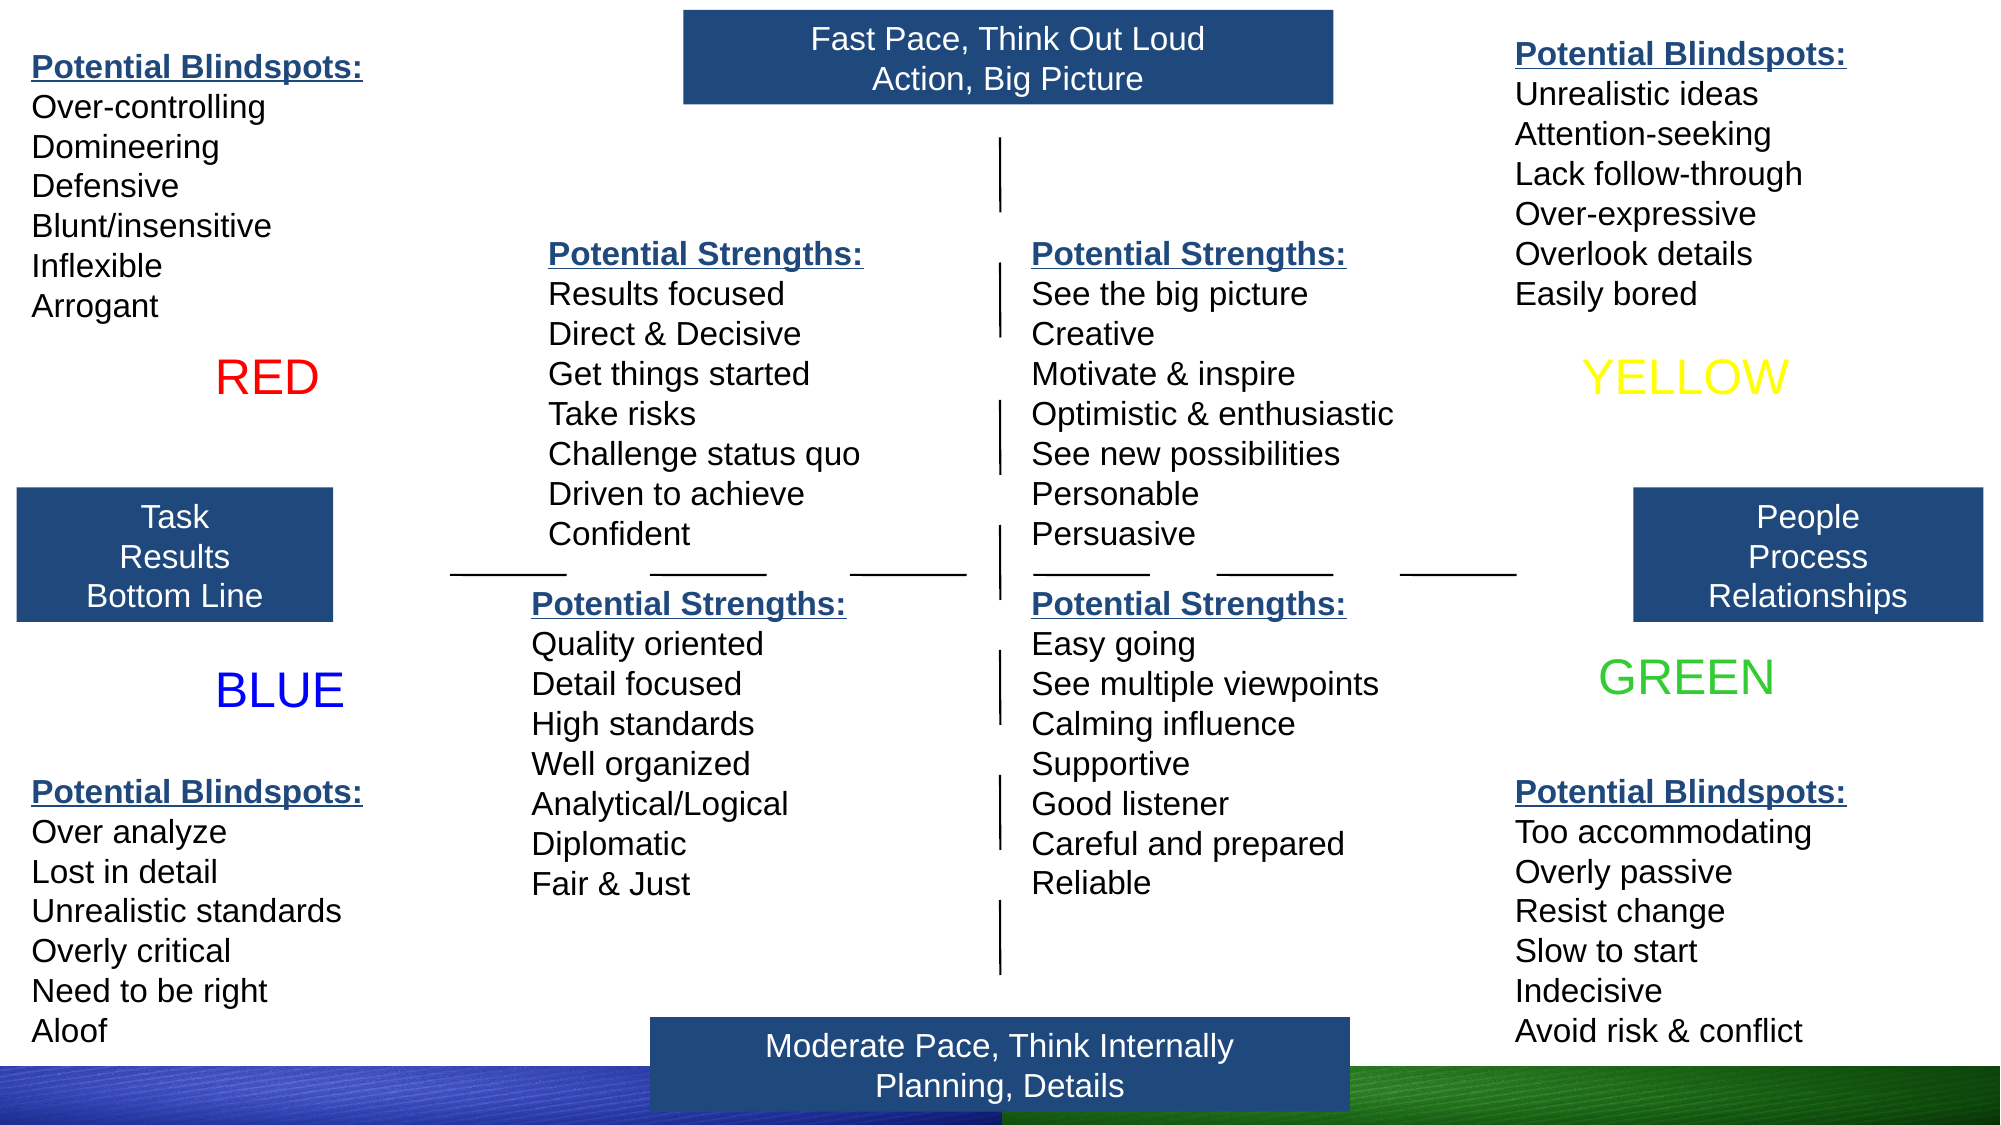

Fast Pace, Think Out Loud
Action, Big Picture
Potential Blindspots:
Unrealistic ideas
Attention-seeking
Lack follow-through
Over-expressive
Overlook details
Easily bored
Potential Blindspots:
Over-controlling
Domineering
Defensive
Blunt/insensitive
Inflexible
Arrogant

Potential Strengths:
Results focused
Direct & Decisive
Get things started
Take risks
Challenge status quo
Driven to achieve
Confident
Potential Strengths:
See the big picture
Creative
Motivate & inspire
Optimistic & enthusiastic
See new possibilities
Personable
Persuasive

RED
YELLOW

Task
Results
Bottom Line
People
Process
Relationships

Potential Strengths:
Quality oriented
Detail focused
High standards
Well organized
Analytical/Logical
Diplomatic
Fair & Just

Potential Strengths:
Easy going
See multiple viewpoints
Calming influence
Supportive
Good listener
Careful and prepared
Reliable

GREEN
BLUE

Potential Blindspots:
Over analyze
Lost in detail
Unrealistic standards
Overly critical
Need to be right
Aloof
Potential Blindspots:
Too accommodating
Overly passive
Resist change
Slow to start
Indecisive
Avoid risk & conflict

Moderate Pace, Think Internally
Planning, Details